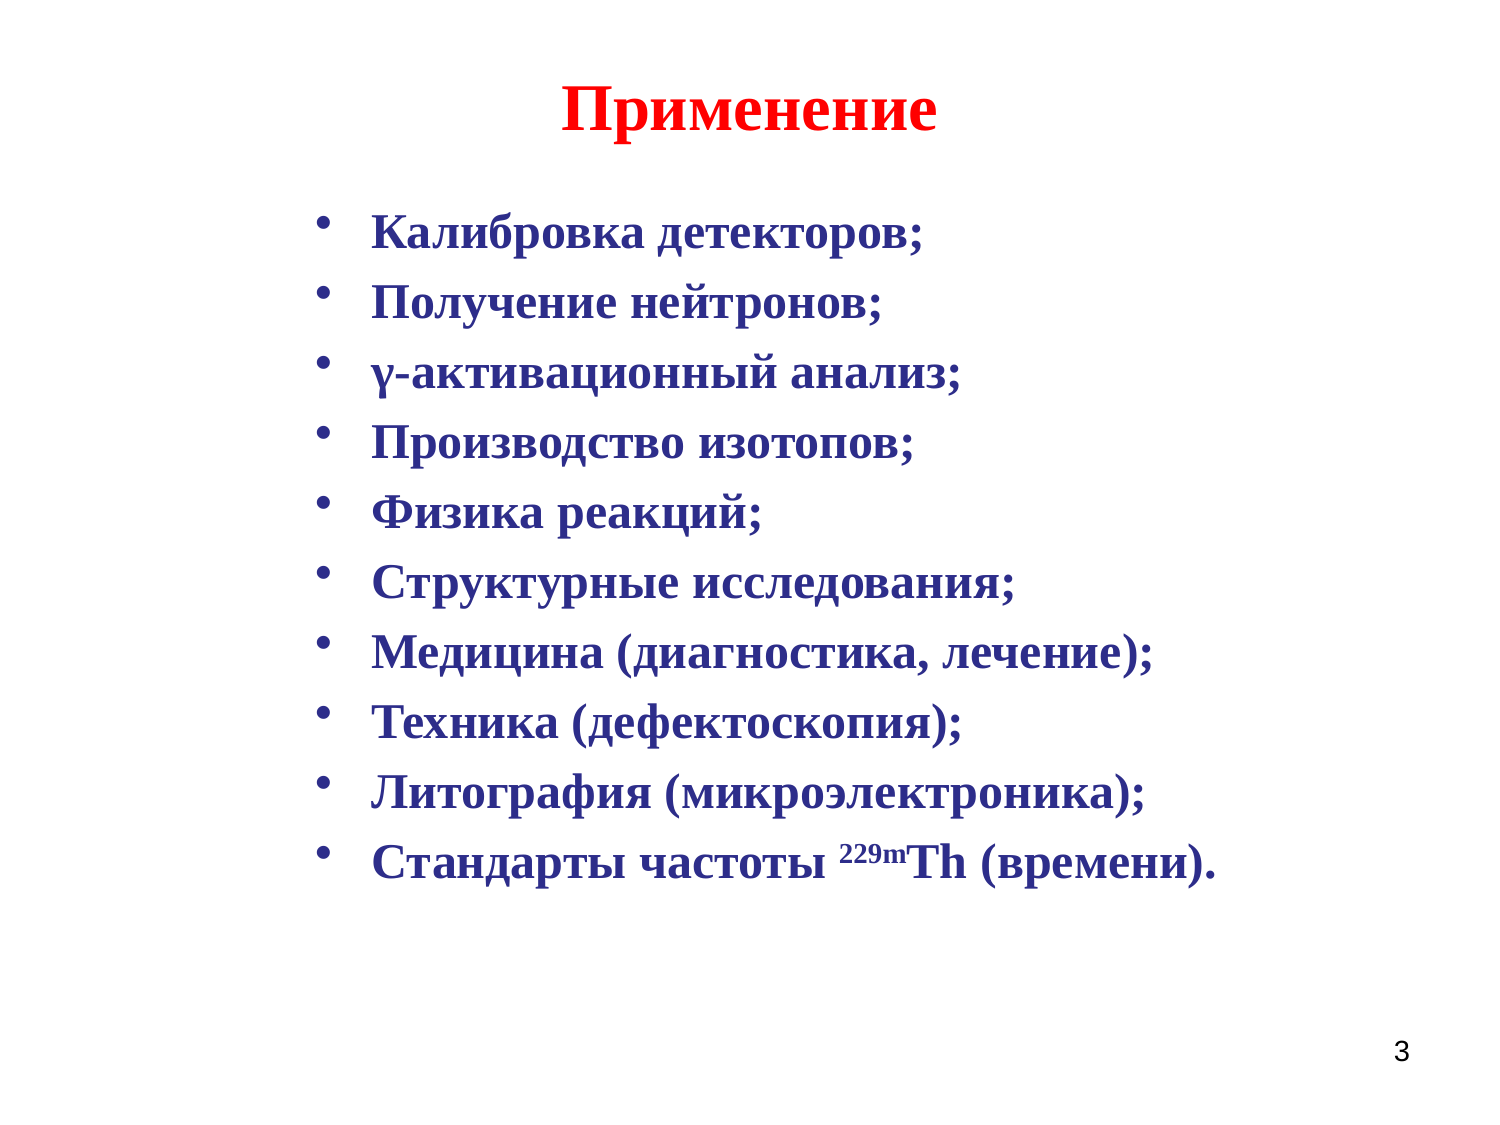

# Применение
Калибровка детекторов;
Получение нейтронов;
γ-активационный анализ;
Производство изотопов;
Физика реакций;
Структурные исследования;
Медицина (диагностика, лечение);
Техника (дефектоскопия);
Литография (микроэлектроника);
Стандарты частоты 229mTh (времени).

3